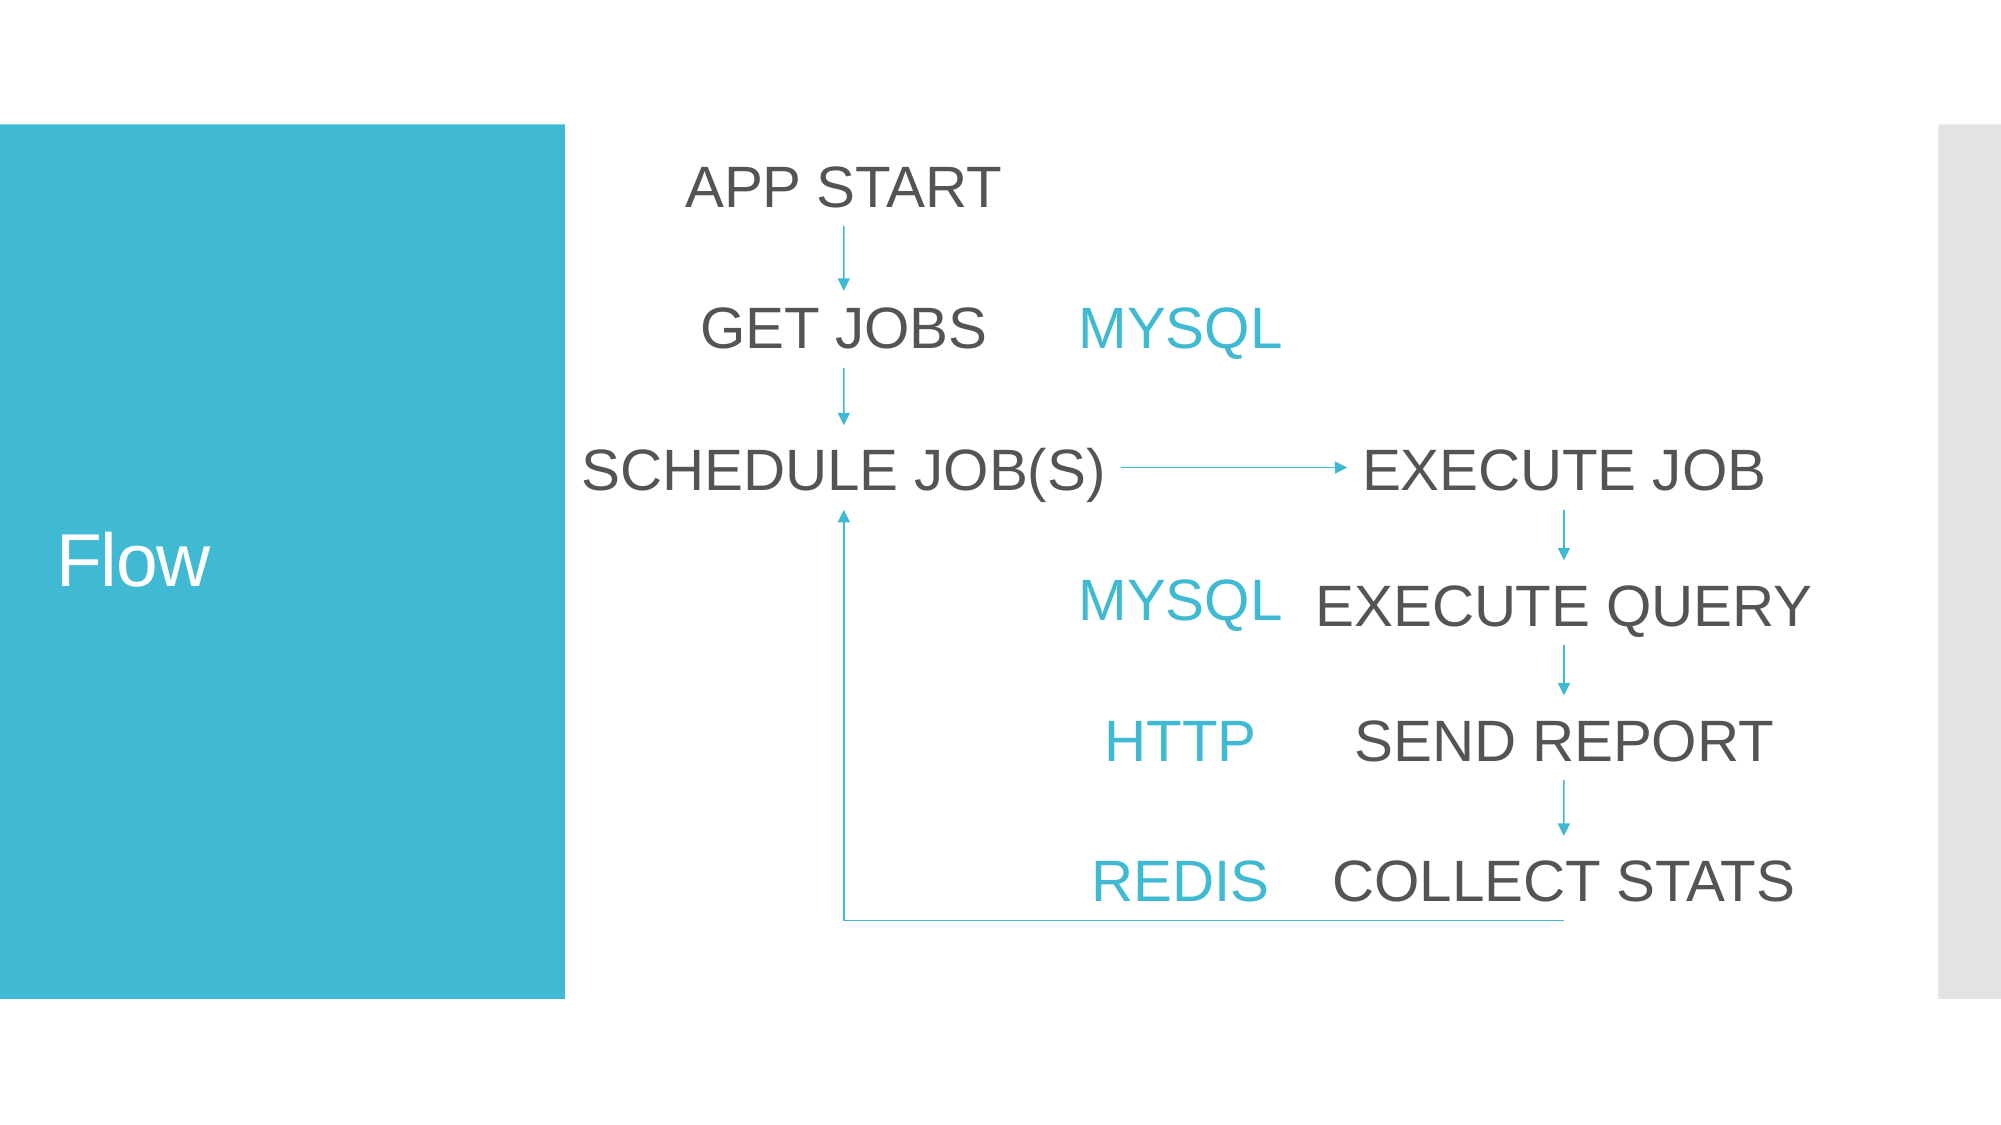

APP START
# Flow
GET JOBS
MYSQL
SCHEDULE JOB(S)
EXECUTE JOB
MYSQL
EXECUTE QUERY
HTTP
SEND REPORT
REDIS
COLLECT STATS